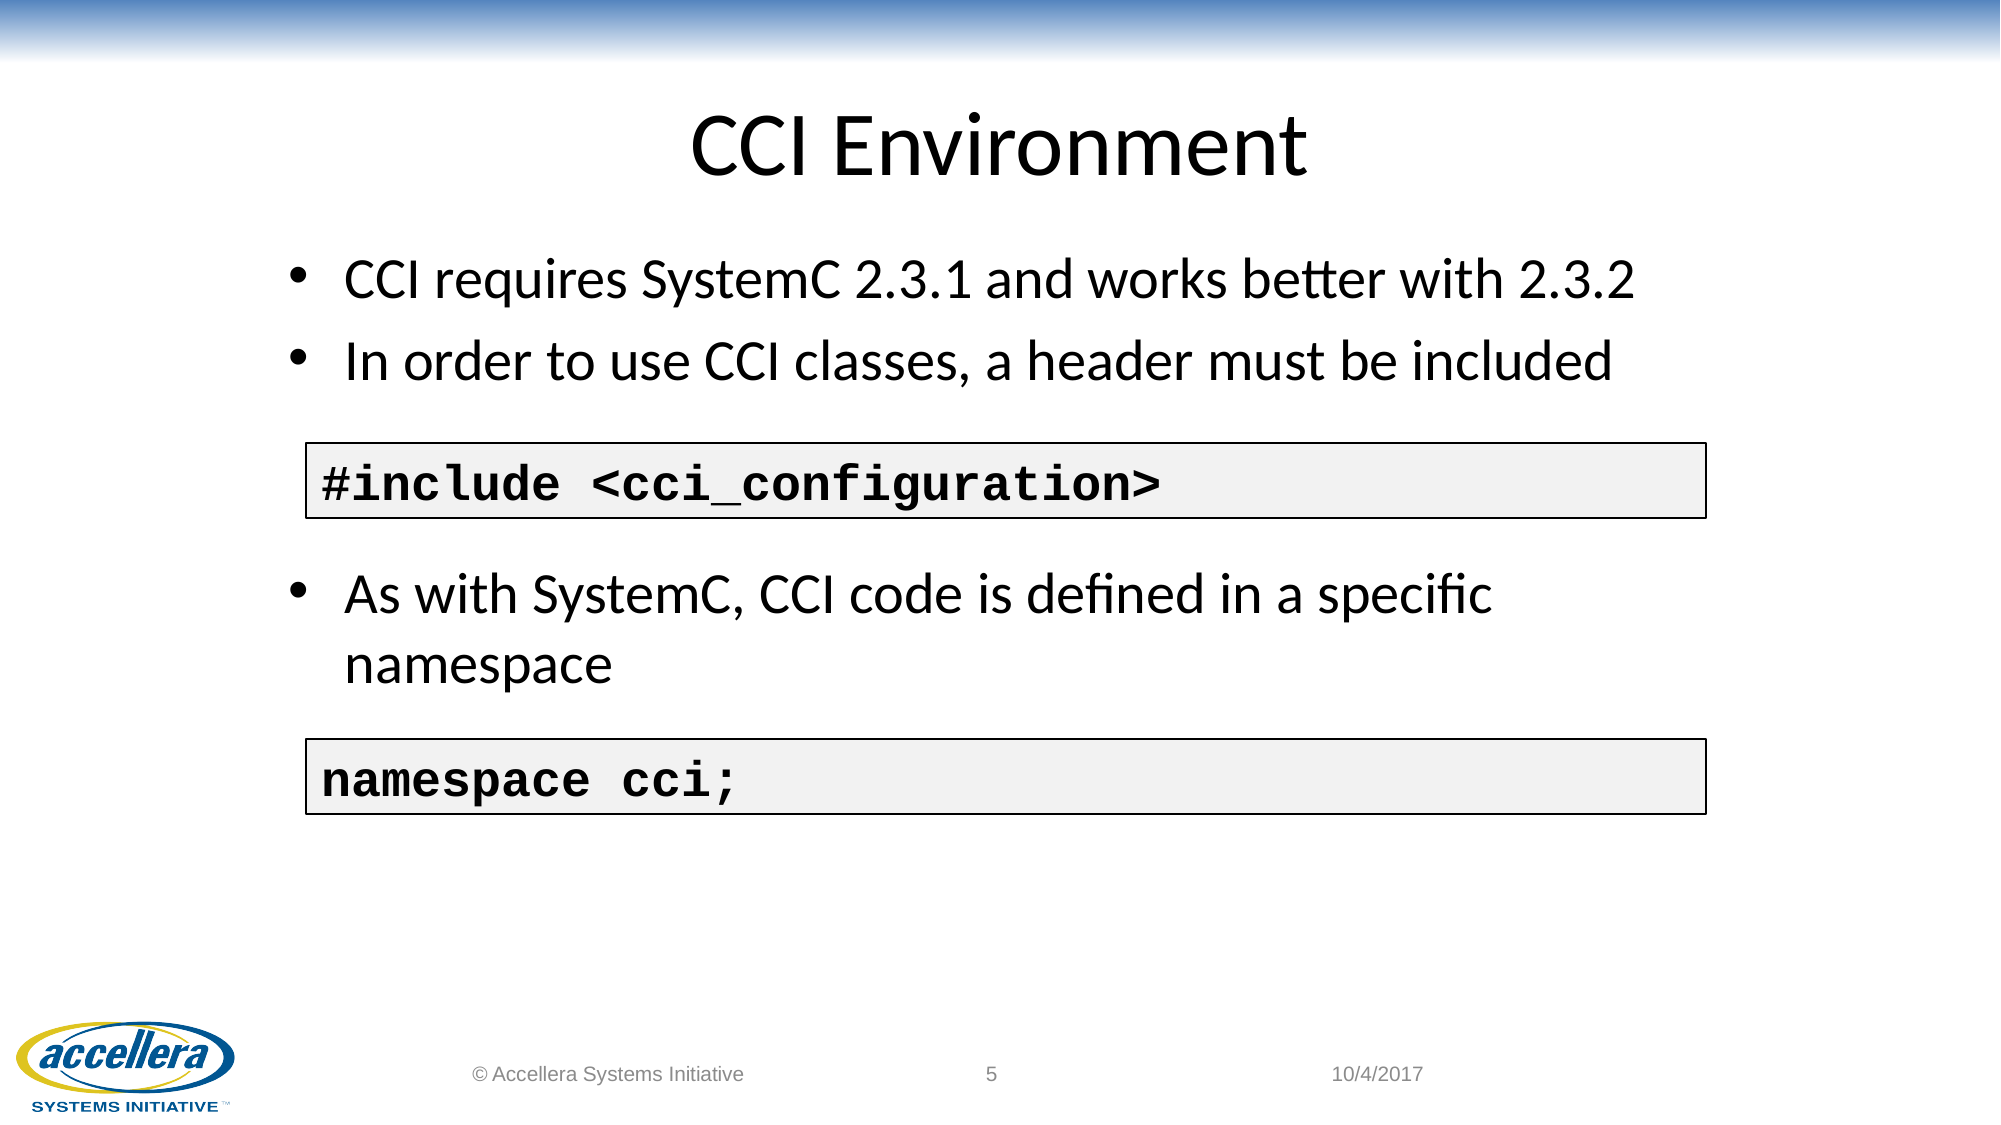

# CCI Environment
CCI requires SystemC 2.3.1 and works better with 2.3.2
In order to use CCI classes, a header must be included

As with SystemC, CCI code is defined in a specific namespace
#include <cci_configuration>

namespace cci;
© Accellera Systems Initiative
5
10/4/2017